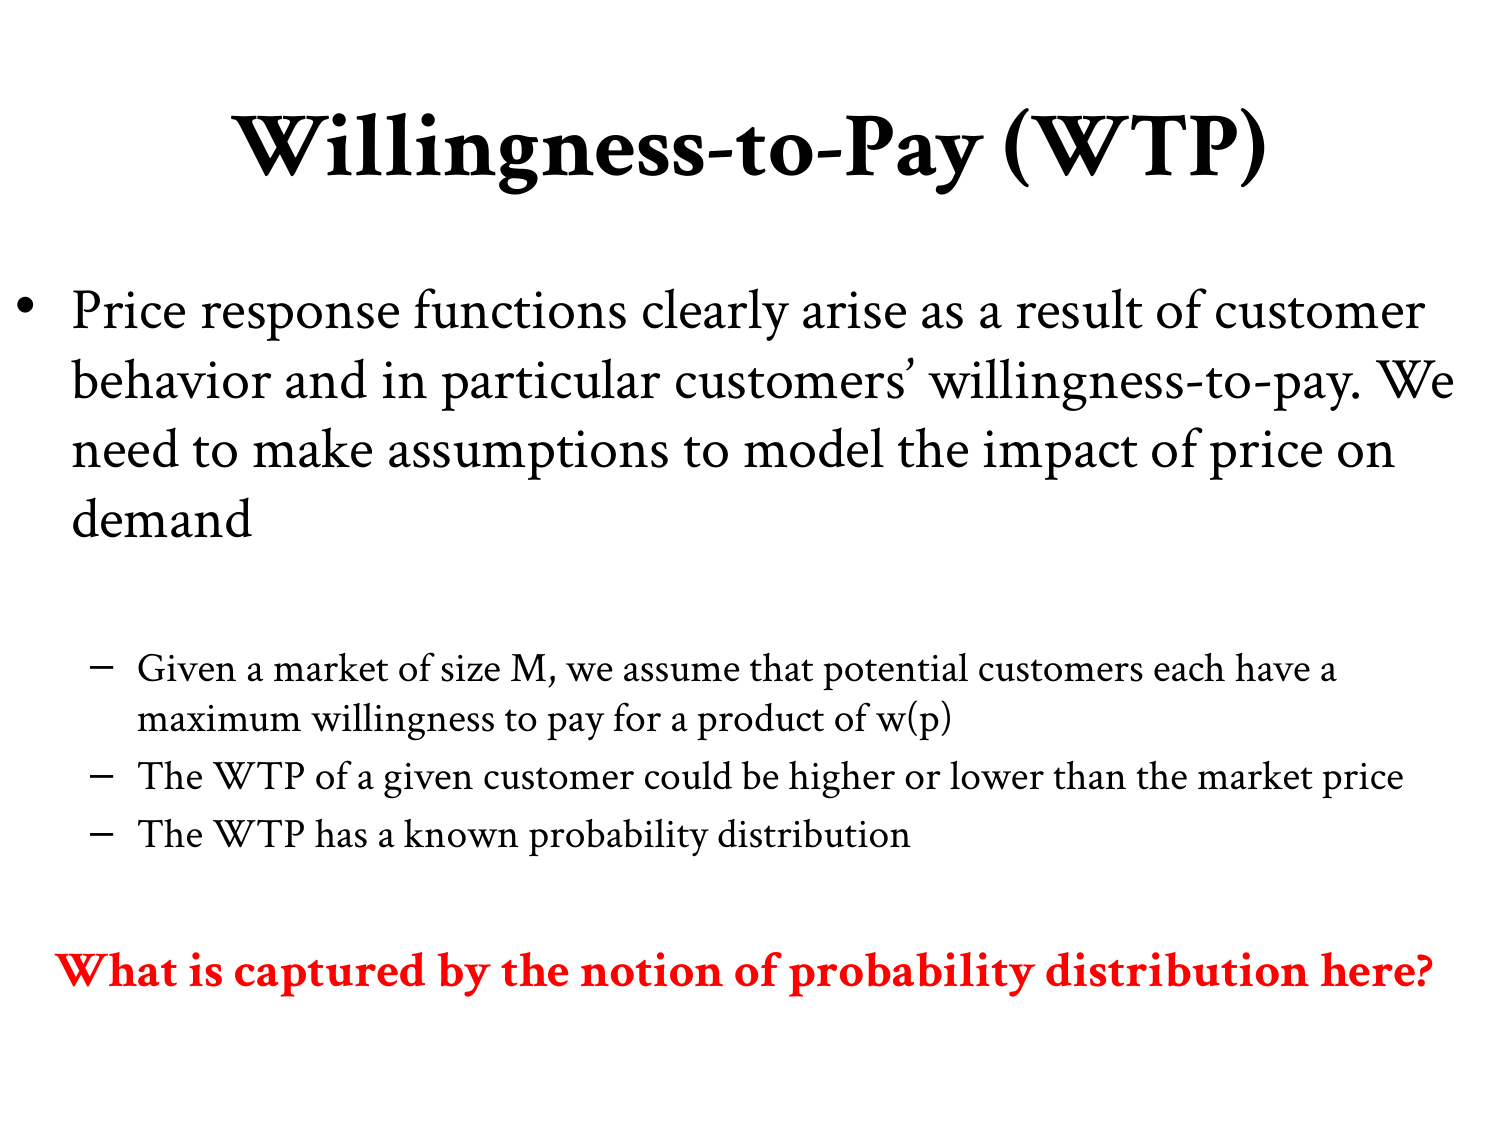

# Willingness-to-Pay (WTP)
Price response functions clearly arise as a result of customer behavior and in particular customers’ willingness-to-pay. We need to make assumptions to model the impact of price on demand

Given a market of size M, we assume that potential customers each have a maximum willingness to pay for a product of w(p)
The WTP of a given customer could be higher or lower than the market price
The WTP has a known probability distribution

What is captured by the notion of probability distribution here?